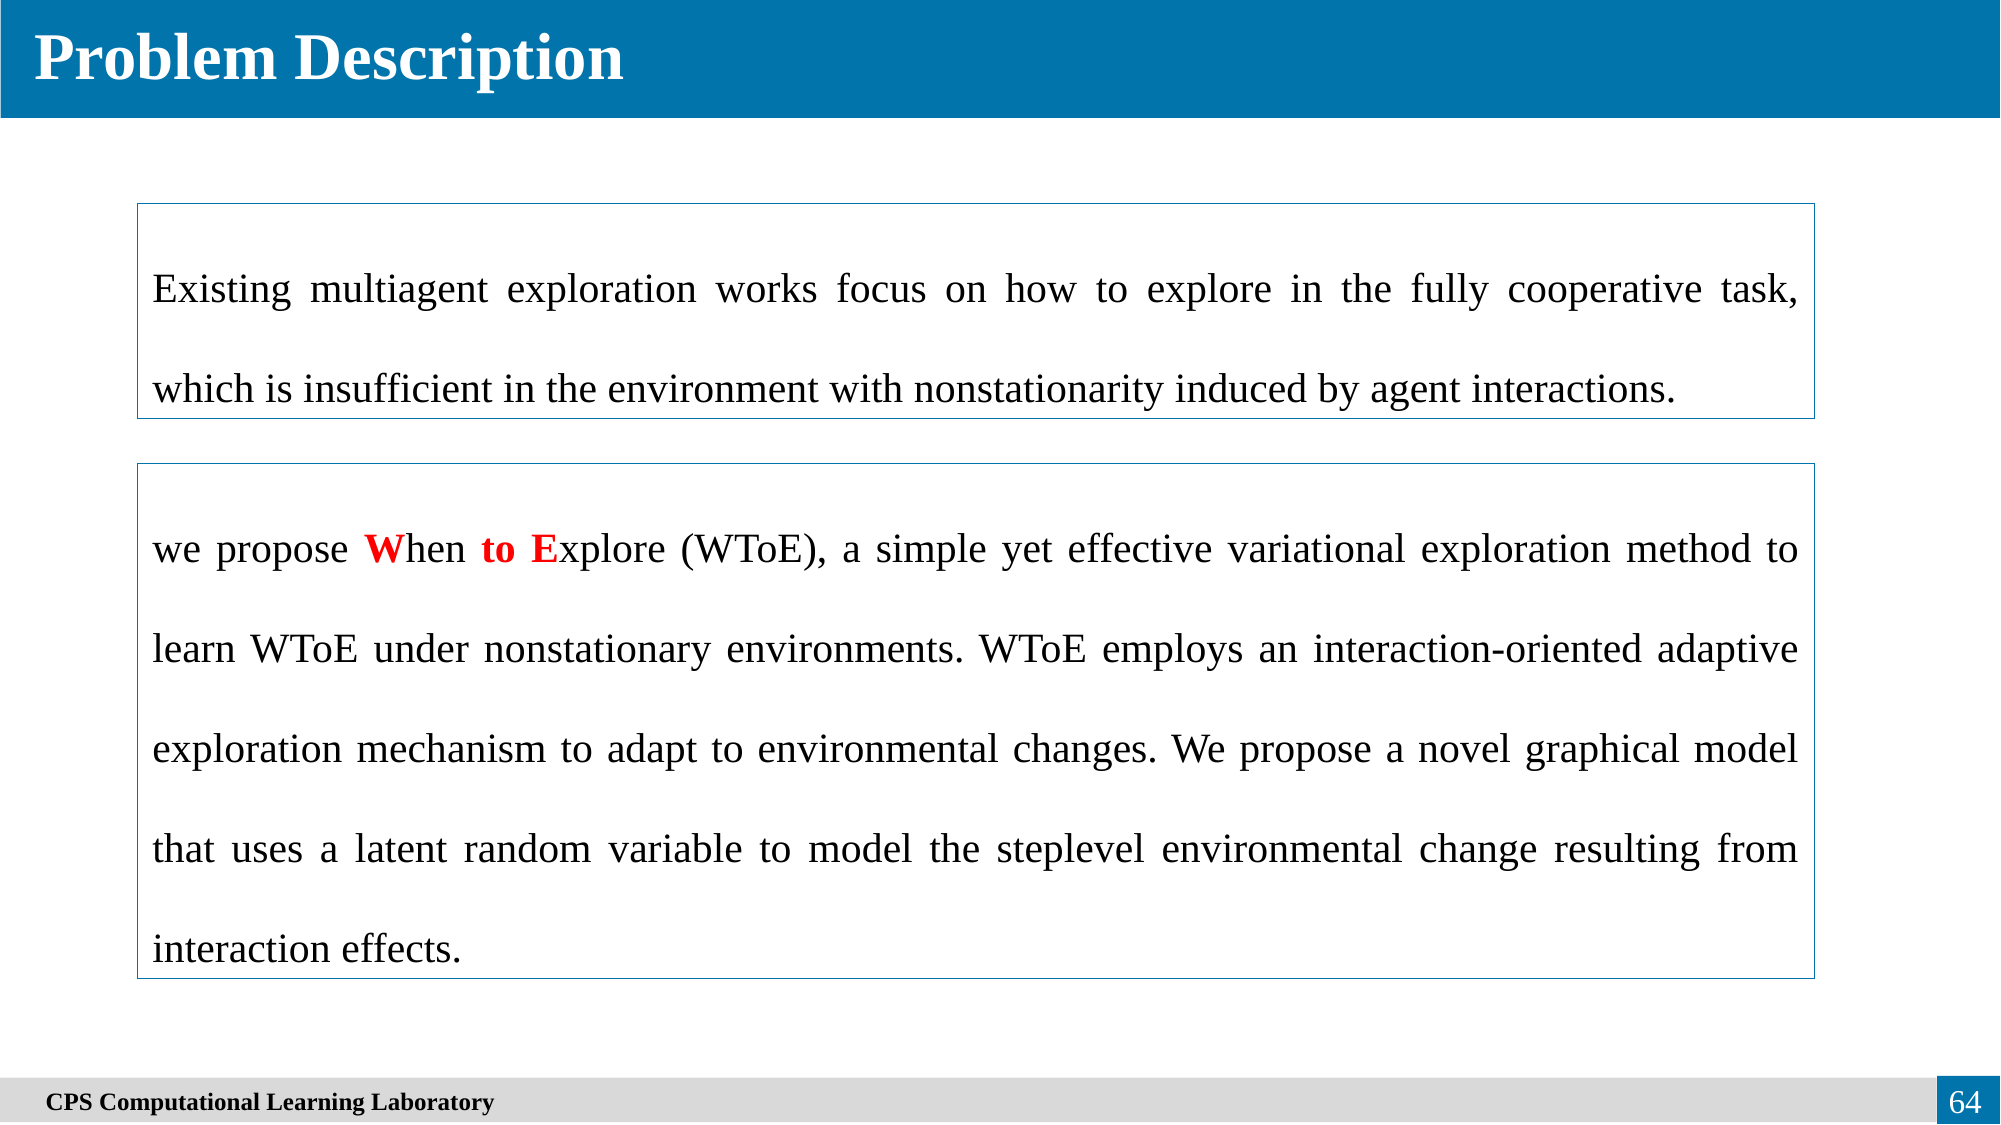

Problem Description
Existing multiagent exploration works focus on how to explore in the fully cooperative task, which is insufficient in the environment with nonstationarity induced by agent interactions.
we propose When to Explore (WToE), a simple yet effective variational exploration method to learn WToE under nonstationary environments. WToE employs an interaction-oriented adaptive exploration mechanism to adapt to environmental changes. We propose a novel graphical model that uses a latent random variable to model the steplevel environmental change resulting from interaction effects.
64
　CPS Computational Learning Laboratory